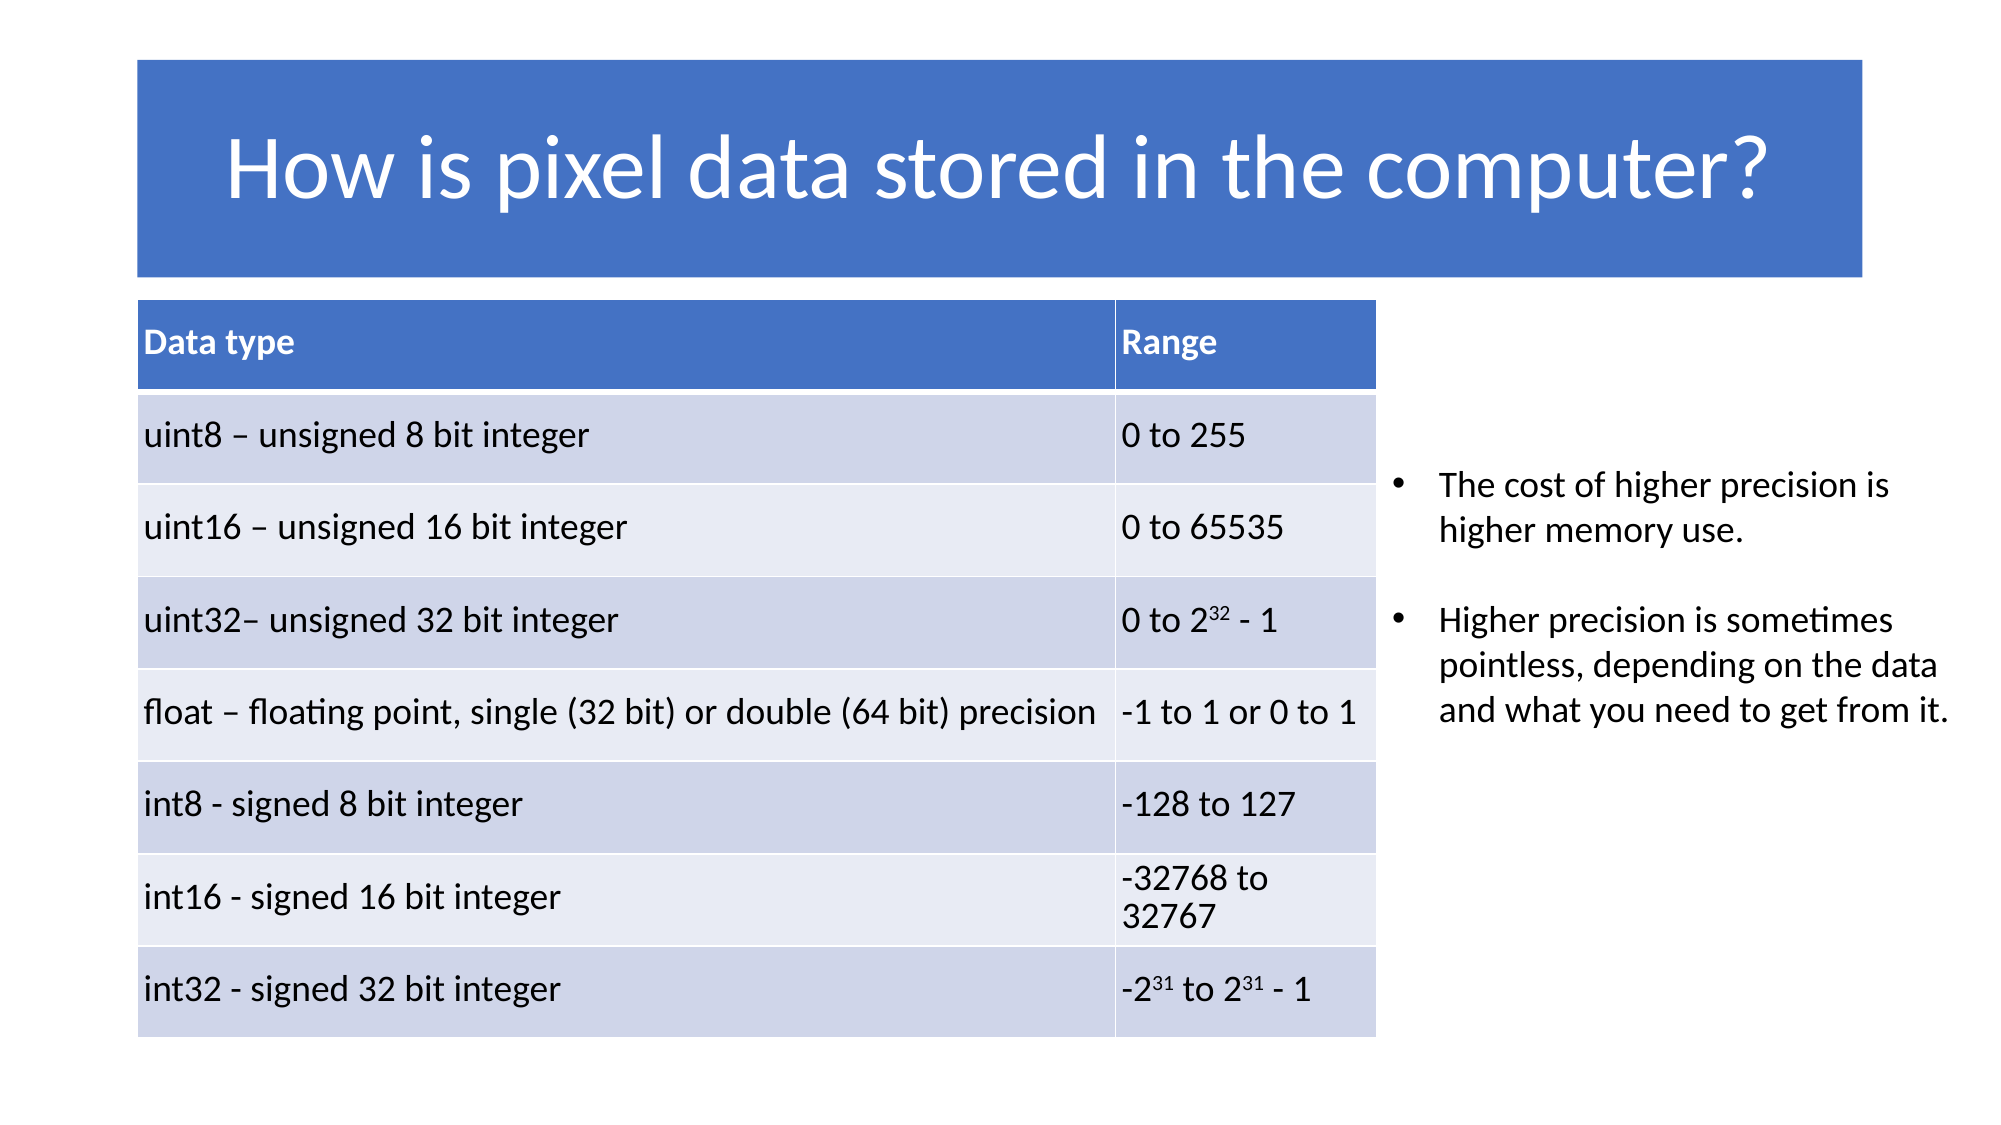

# How is pixel data stored in the computer?
| Data type | Range |
| --- | --- |
| uint8 – unsigned 8 bit integer | 0 to 255 |
| uint16 – unsigned 16 bit integer | 0 to 65535 |
| uint32– unsigned 32 bit integer | 0 to 232 - 1 |
| float – floating point, single (32 bit) or double (64 bit) precision | -1 to 1 or 0 to 1 |
| int8 - signed 8 bit integer | -128 to 127 |
| int16 - signed 16 bit integer | -32768 to 32767 |
| int32 - signed 32 bit integer | -231 to 231 - 1 |
The cost of higher precision is higher memory use.

Higher precision is sometimes pointless, depending on the data and what you need to get from it.